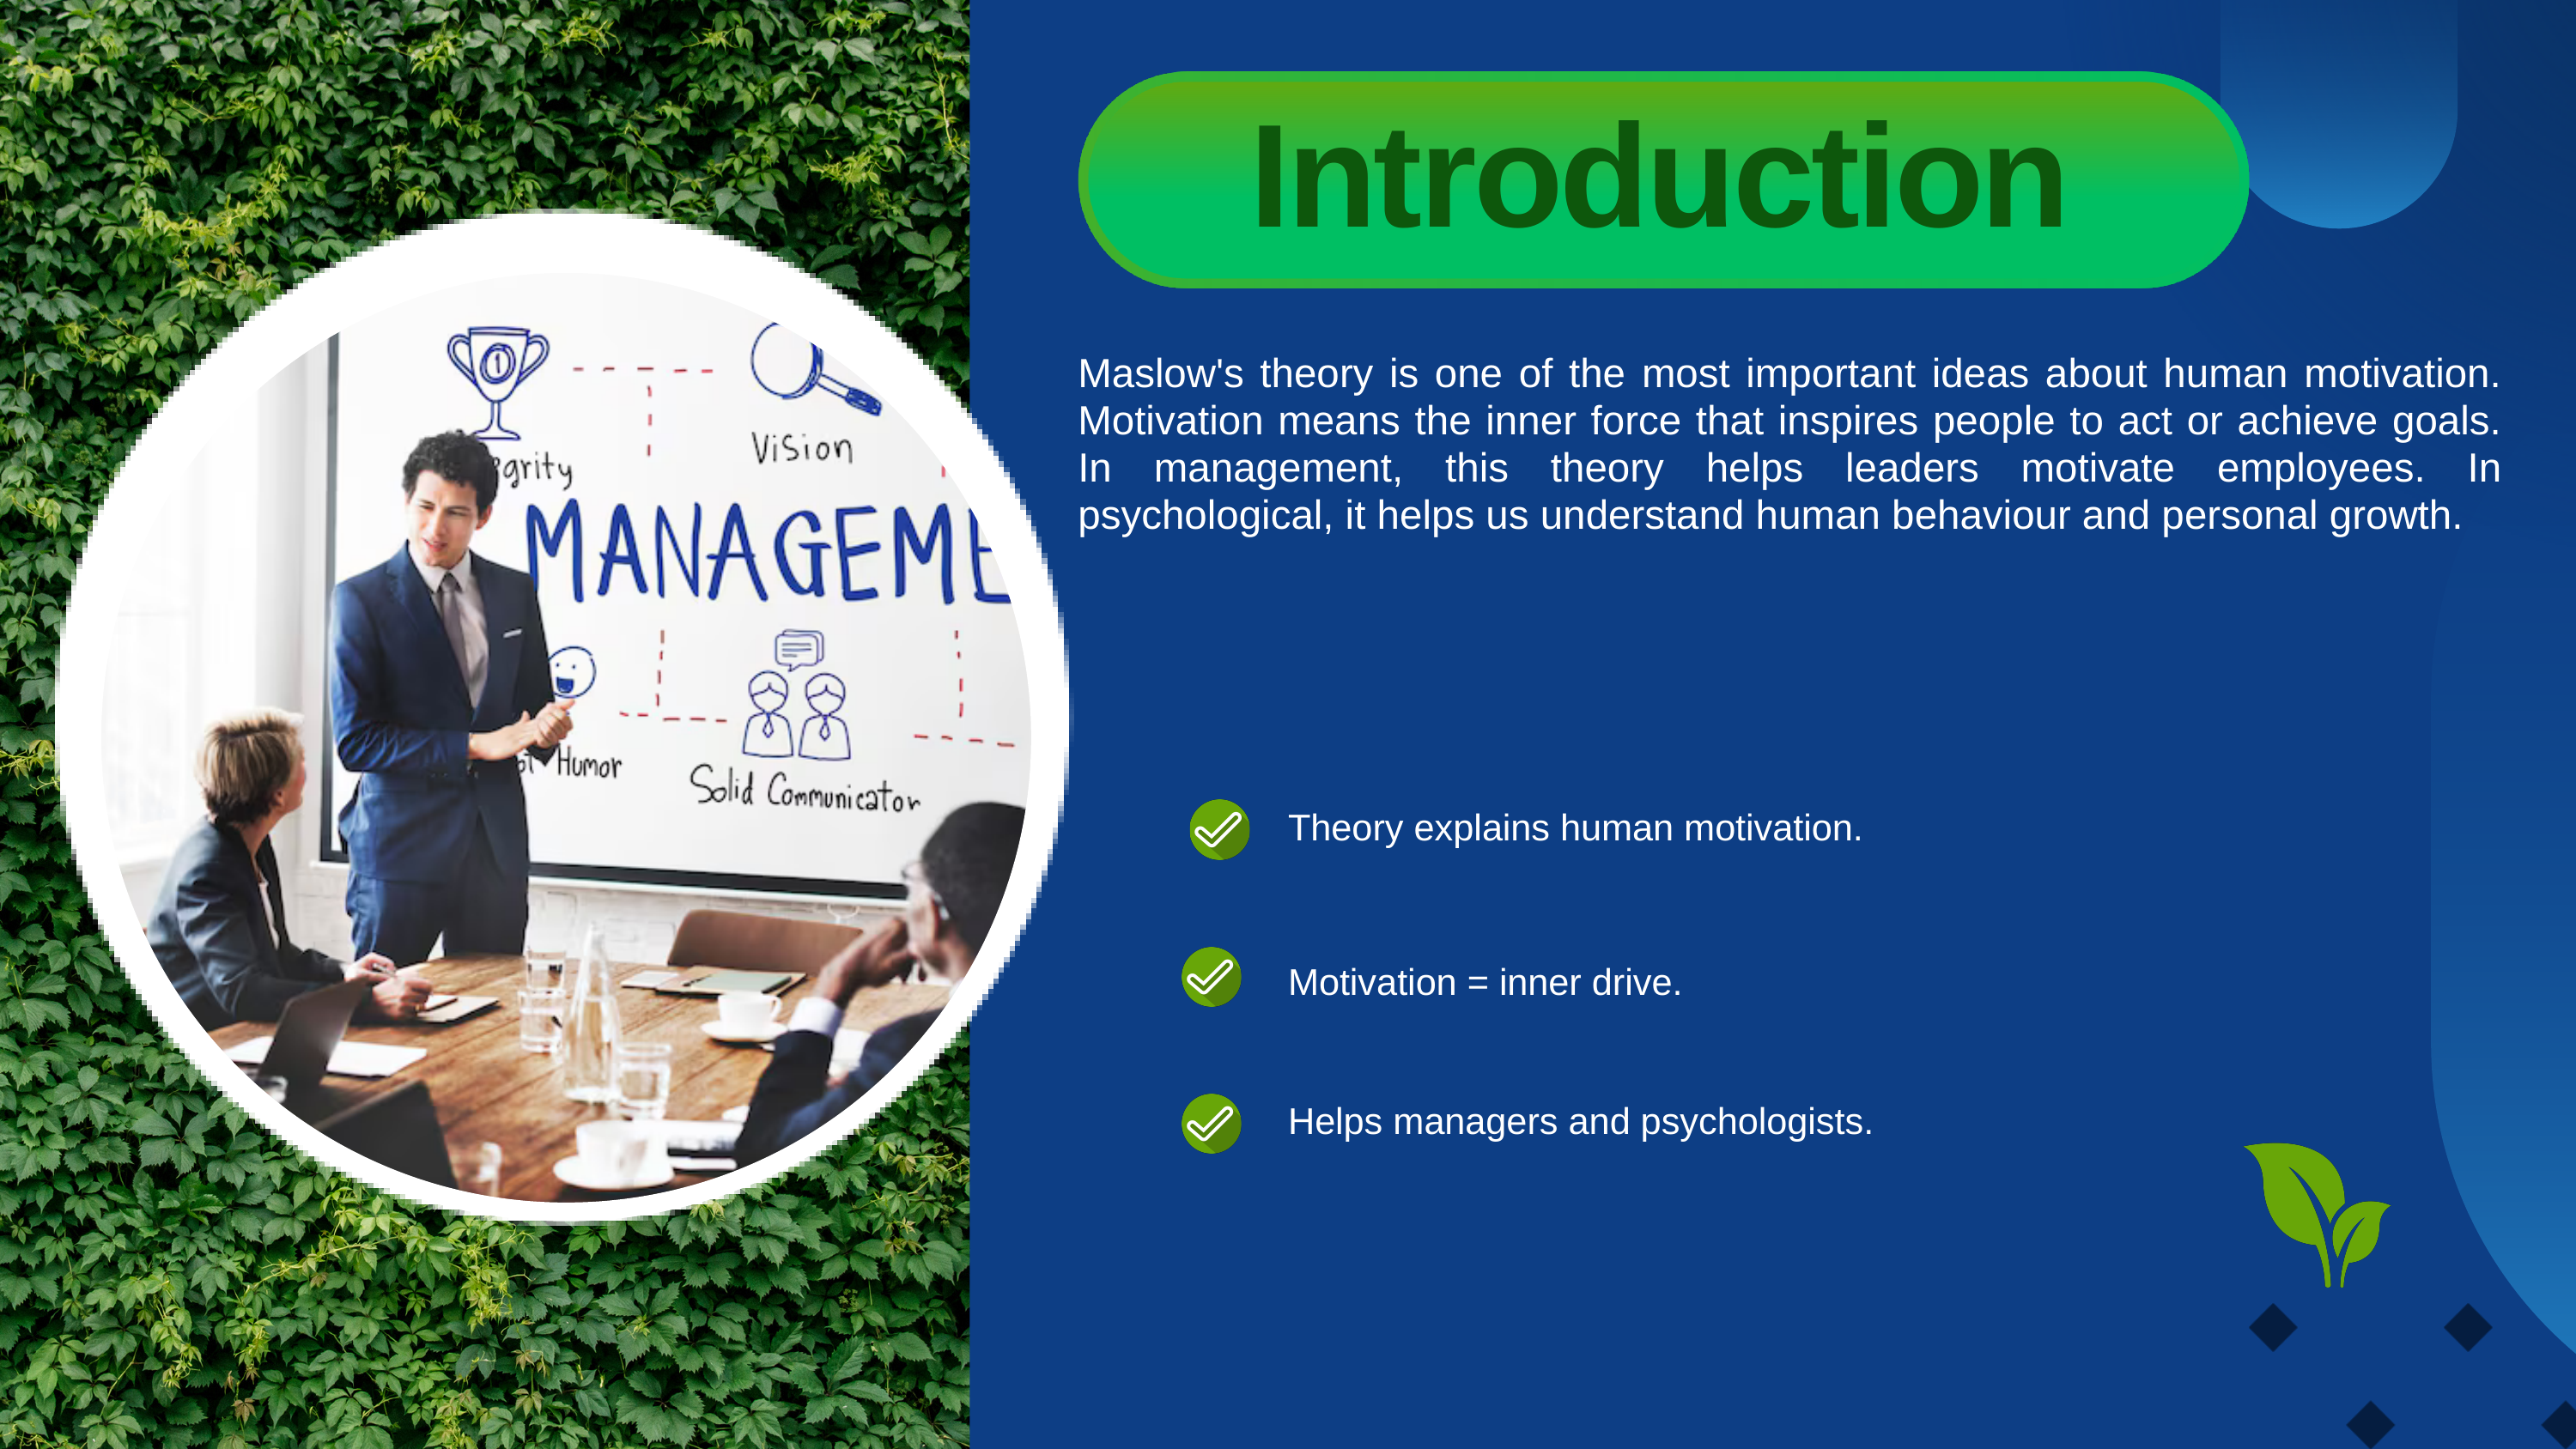

Introduction

Maslow's theory is one of the most important ideas about human motivation. Motivation means the inner force that inspires people to act or achieve goals. In management, this theory helps leaders motivate employees. In psychological, it helps us understand human behaviour and personal growth.

Theory explains human motivation.

Motivation = inner drive.

Helps managers and psychologists.